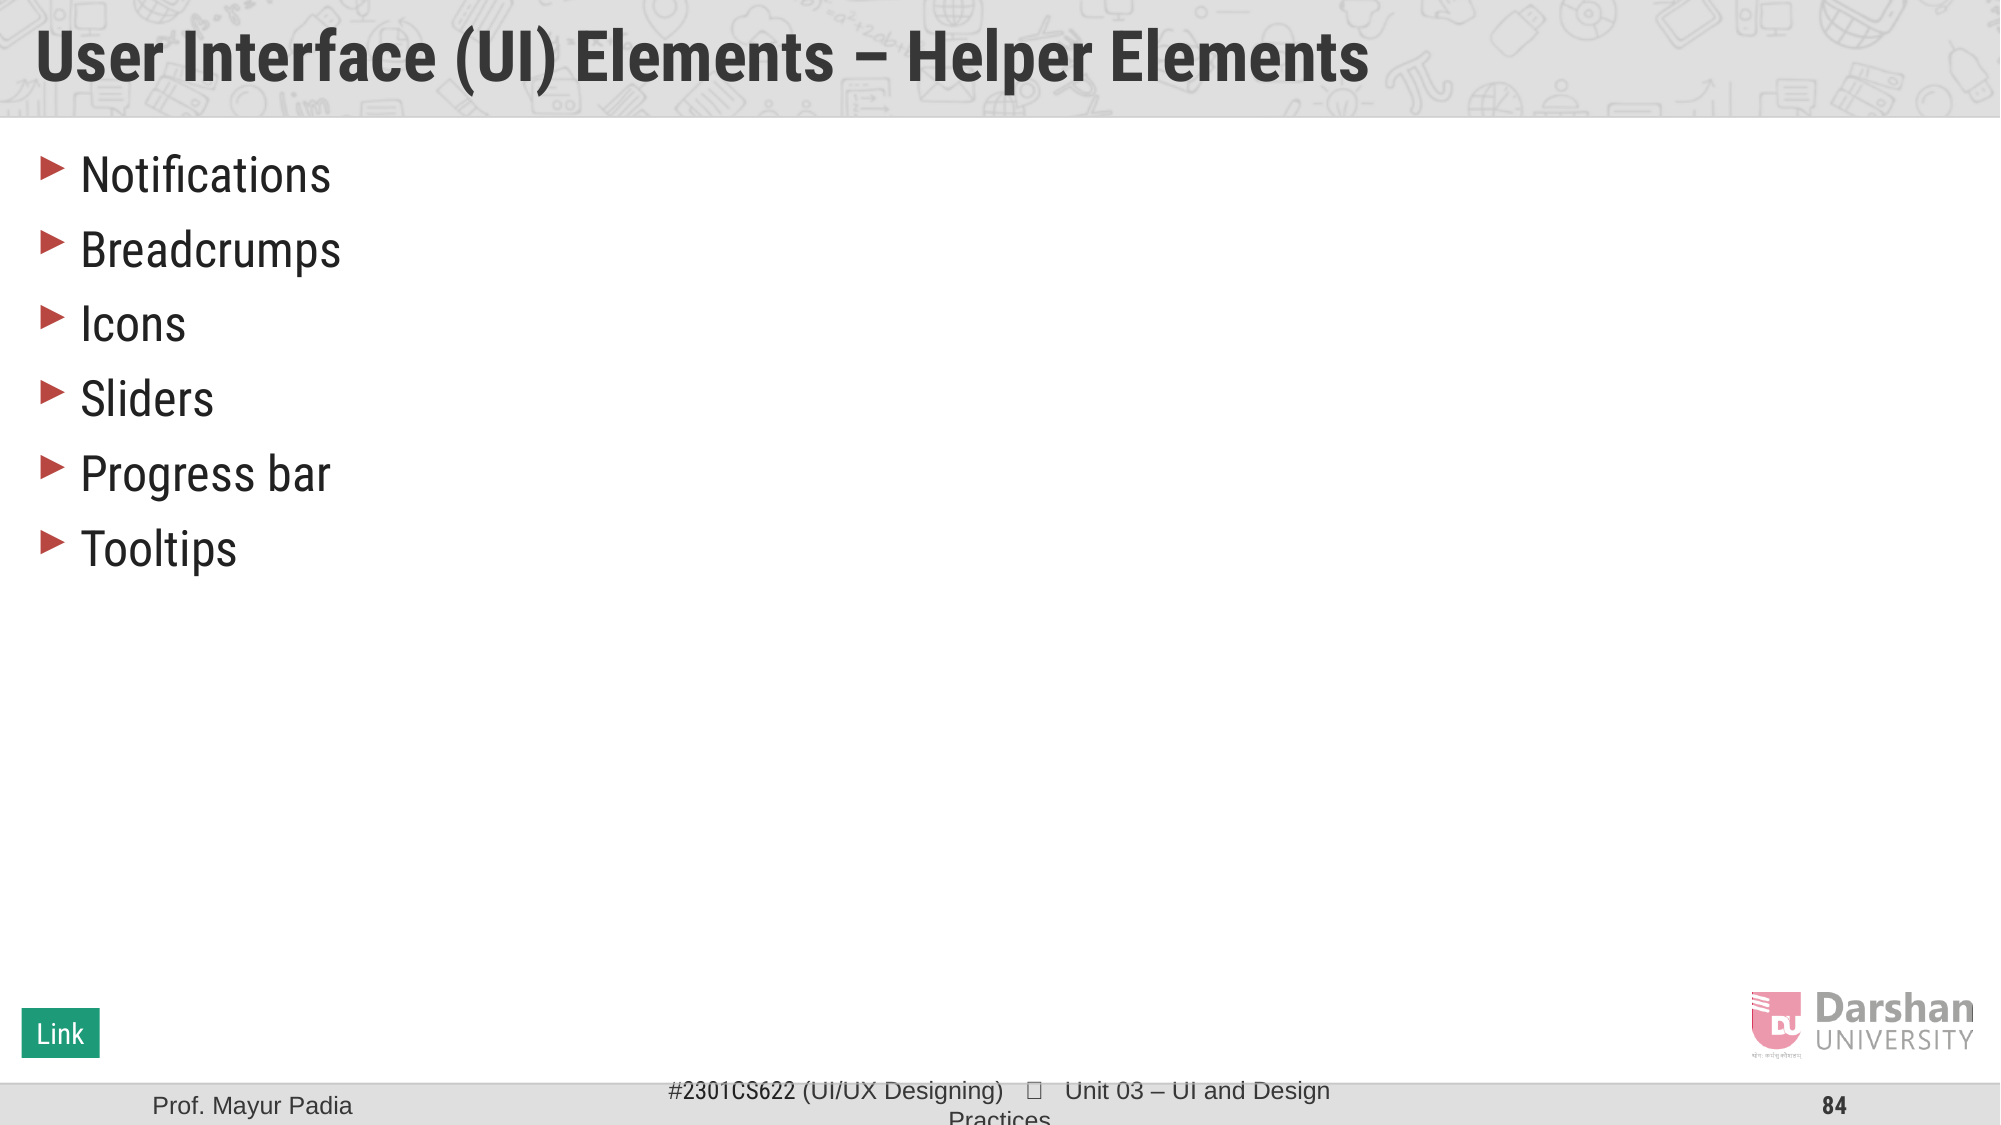

# User Interface (UI) Elements – Helper Elements
Notifications
Breadcrumps
Icons
Sliders
Progress bar
Tooltips
Link